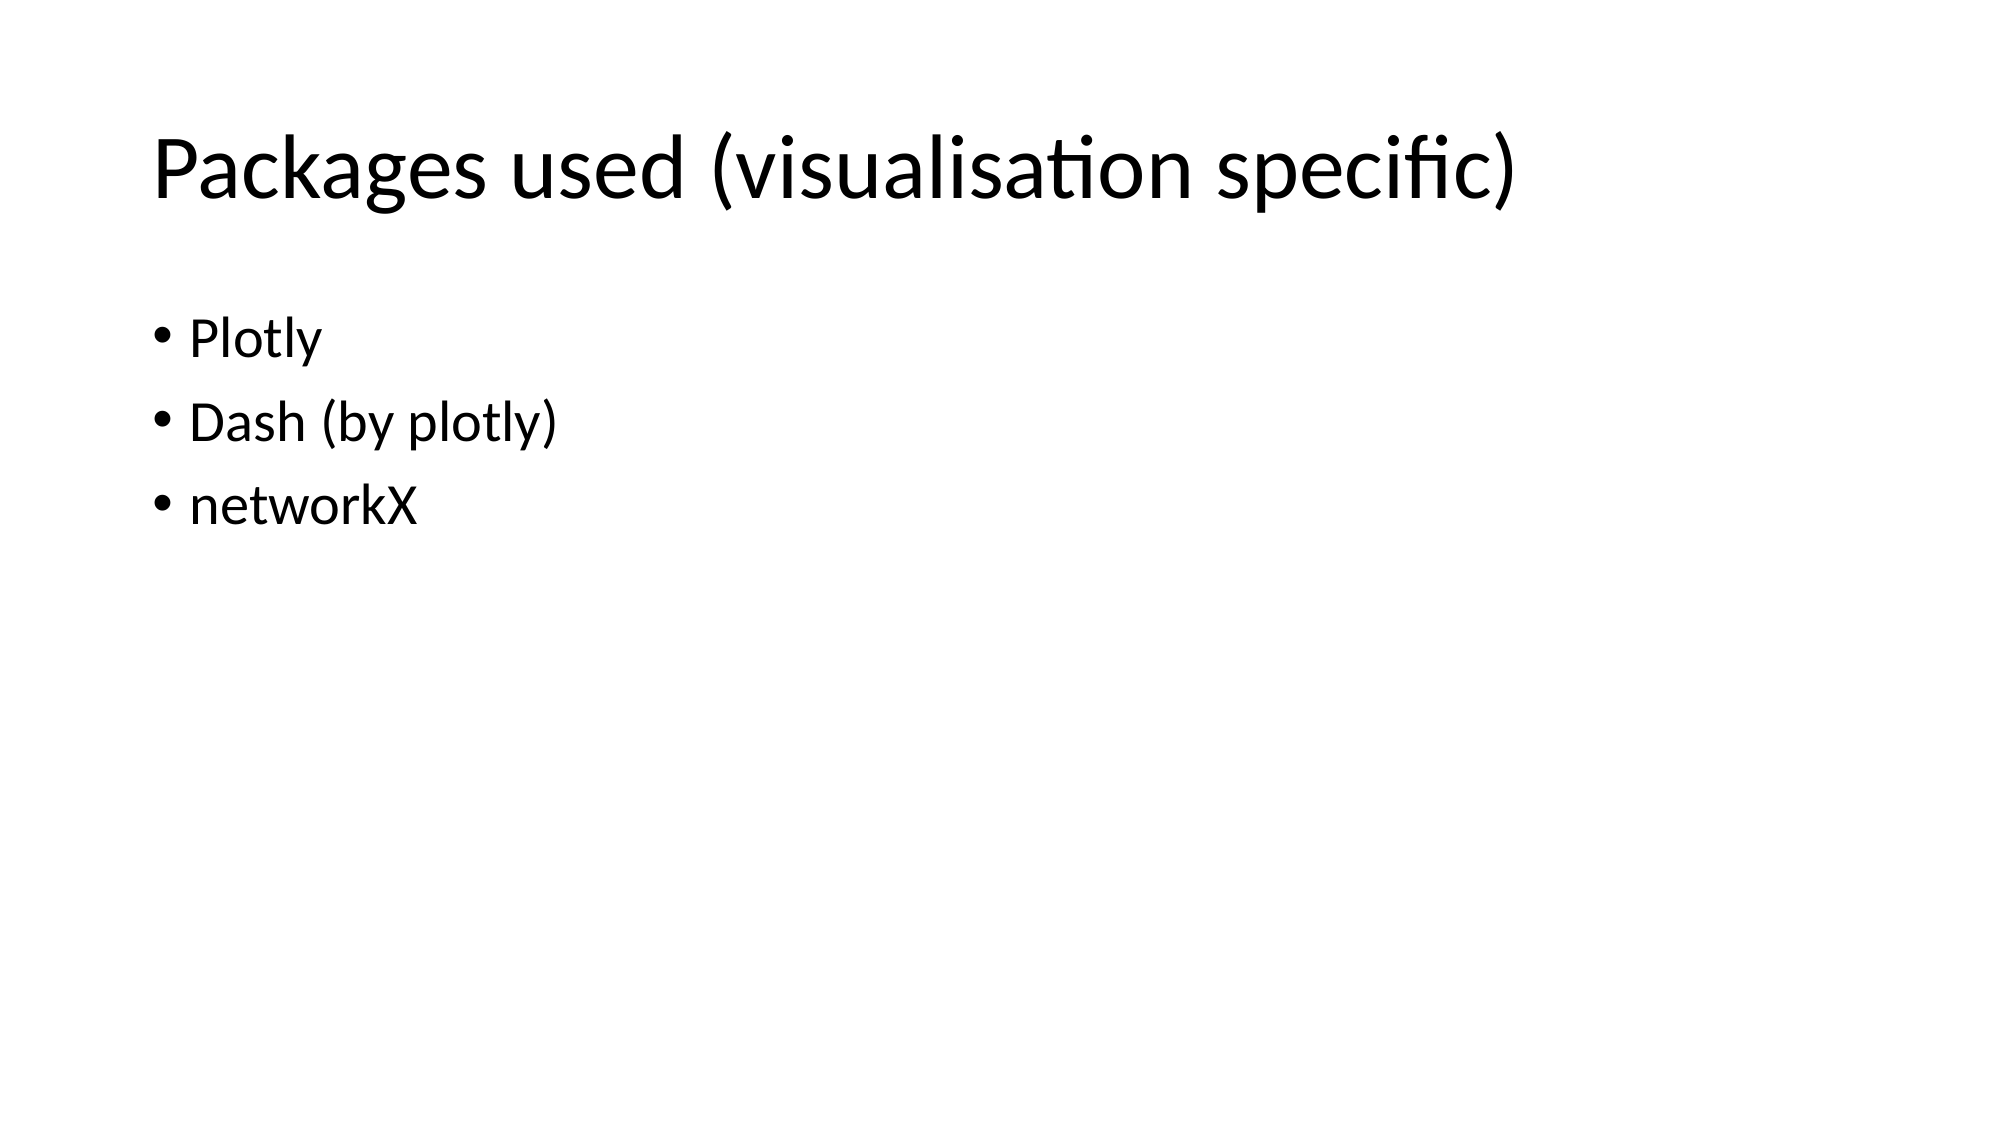

# Packages used (visualisation specific)
Plotly
Dash (by plotly)
networkX